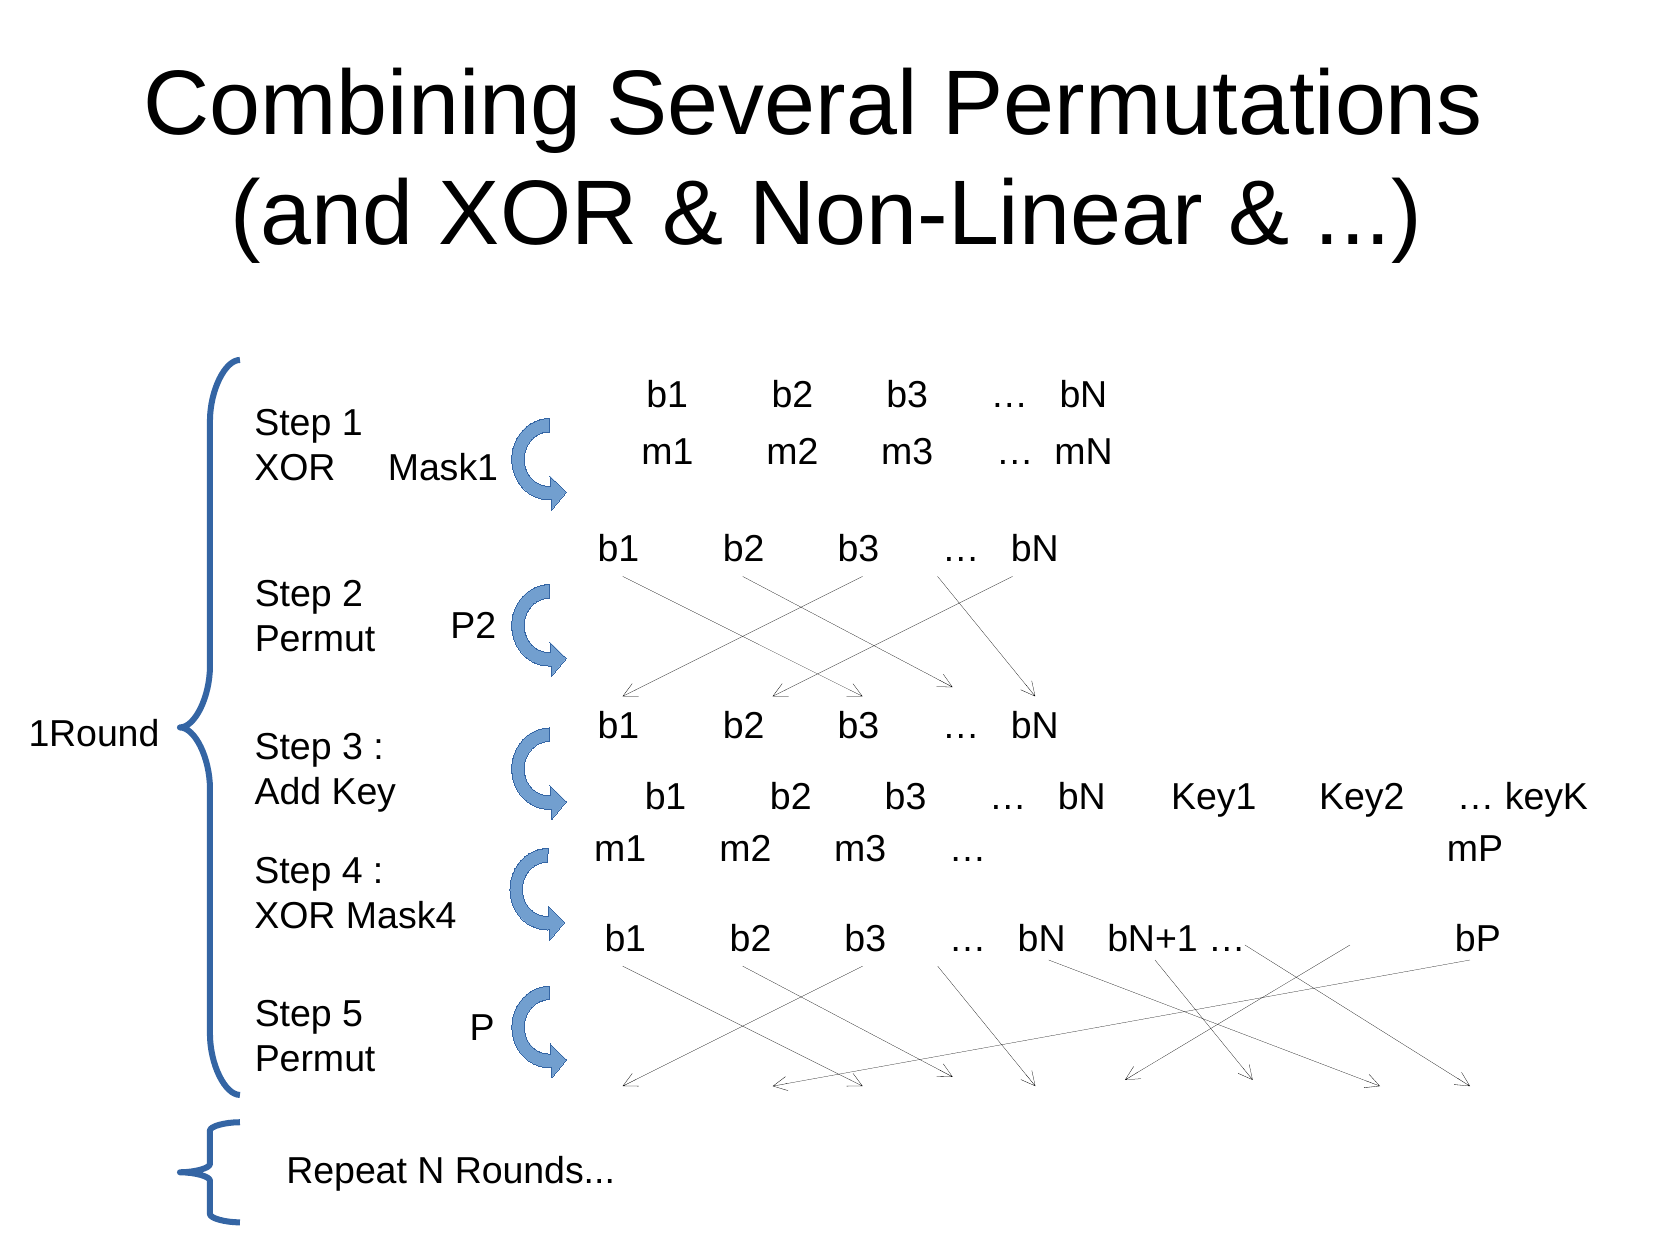

Combining Several Permutations
(and XOR & Non-Linear & ...)

b1        b2       b3      …   bN
Step 1
XOR     Mask1

m1       m2      m3      …  mN
b1        b2       b3      …   bN
Step 2
Permut

P2
1Round
b1        b2       b3      …   bN
Step 3 :
Add Key

b1        b2       b3      …   bN
Key1      Key2     … keyK
m1       m2      m3      …                                            mP
Step 4 :
XOR Mask4

b1        b2       b3      …   bN    bN+1 …                    bP

Step 5
Permut

P

Repeat N Rounds...